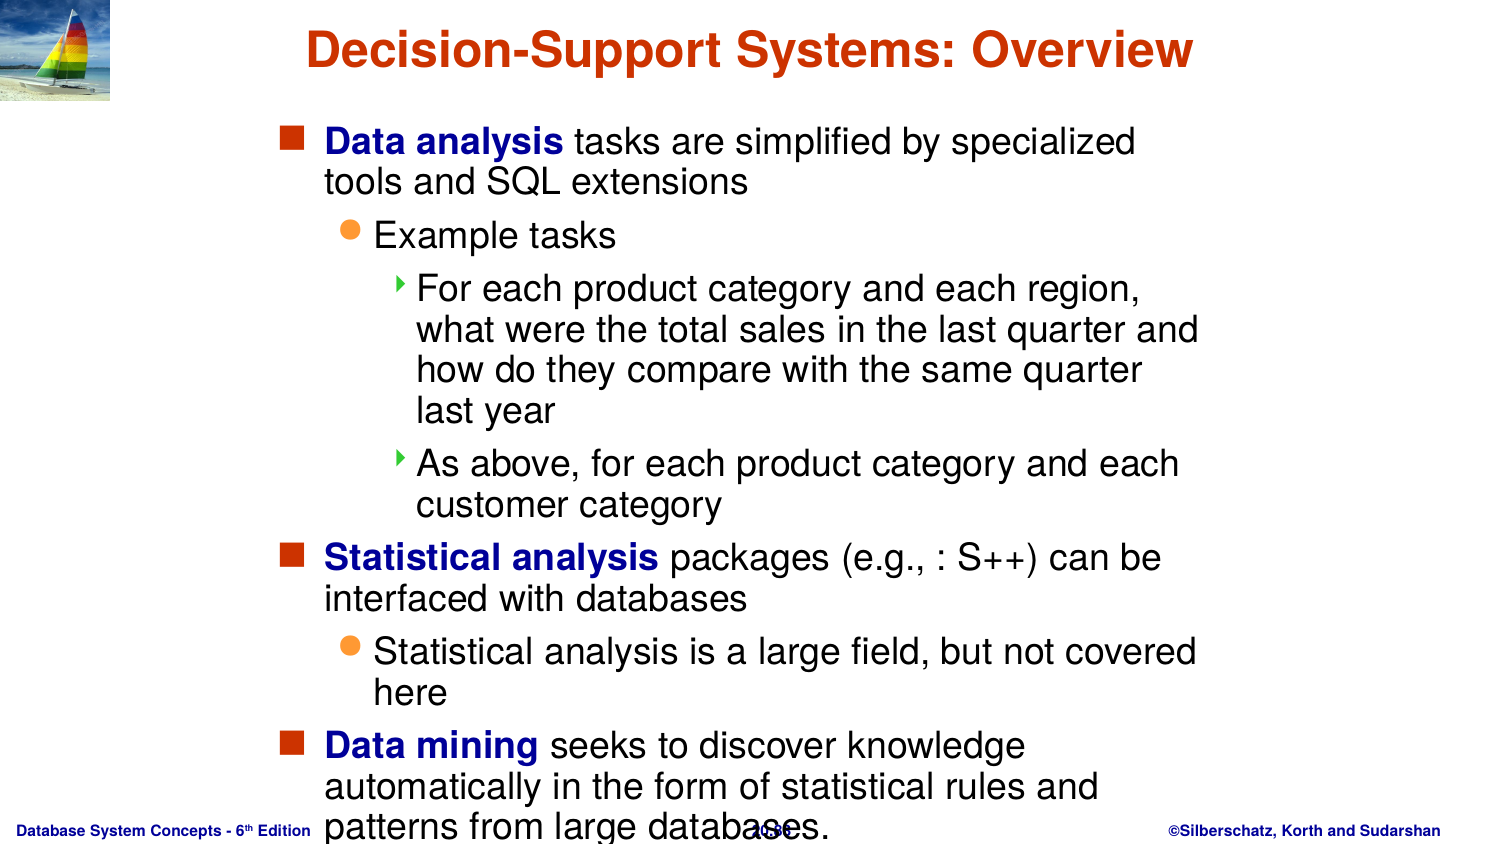

# Decision-Support Systems: Overview
Data analysis tasks are simplified by specialized tools and SQL extensions
Example tasks
For each product category and each region, what were the total sales in the last quarter and how do they compare with the same quarter last year
As above, for each product category and each customer category
Statistical analysis packages (e.g., : S++) can be interfaced with databases
Statistical analysis is a large field, but not covered here
Data mining seeks to discover knowledge automatically in the form of statistical rules and patterns from large databases.
A data warehouse archives information gathered from multiple sources, and stores it under a unified schema, at a single site.
Important for large businesses that generate data from multiple divisions, possibly at multiple sites
Data may also be purchased externally